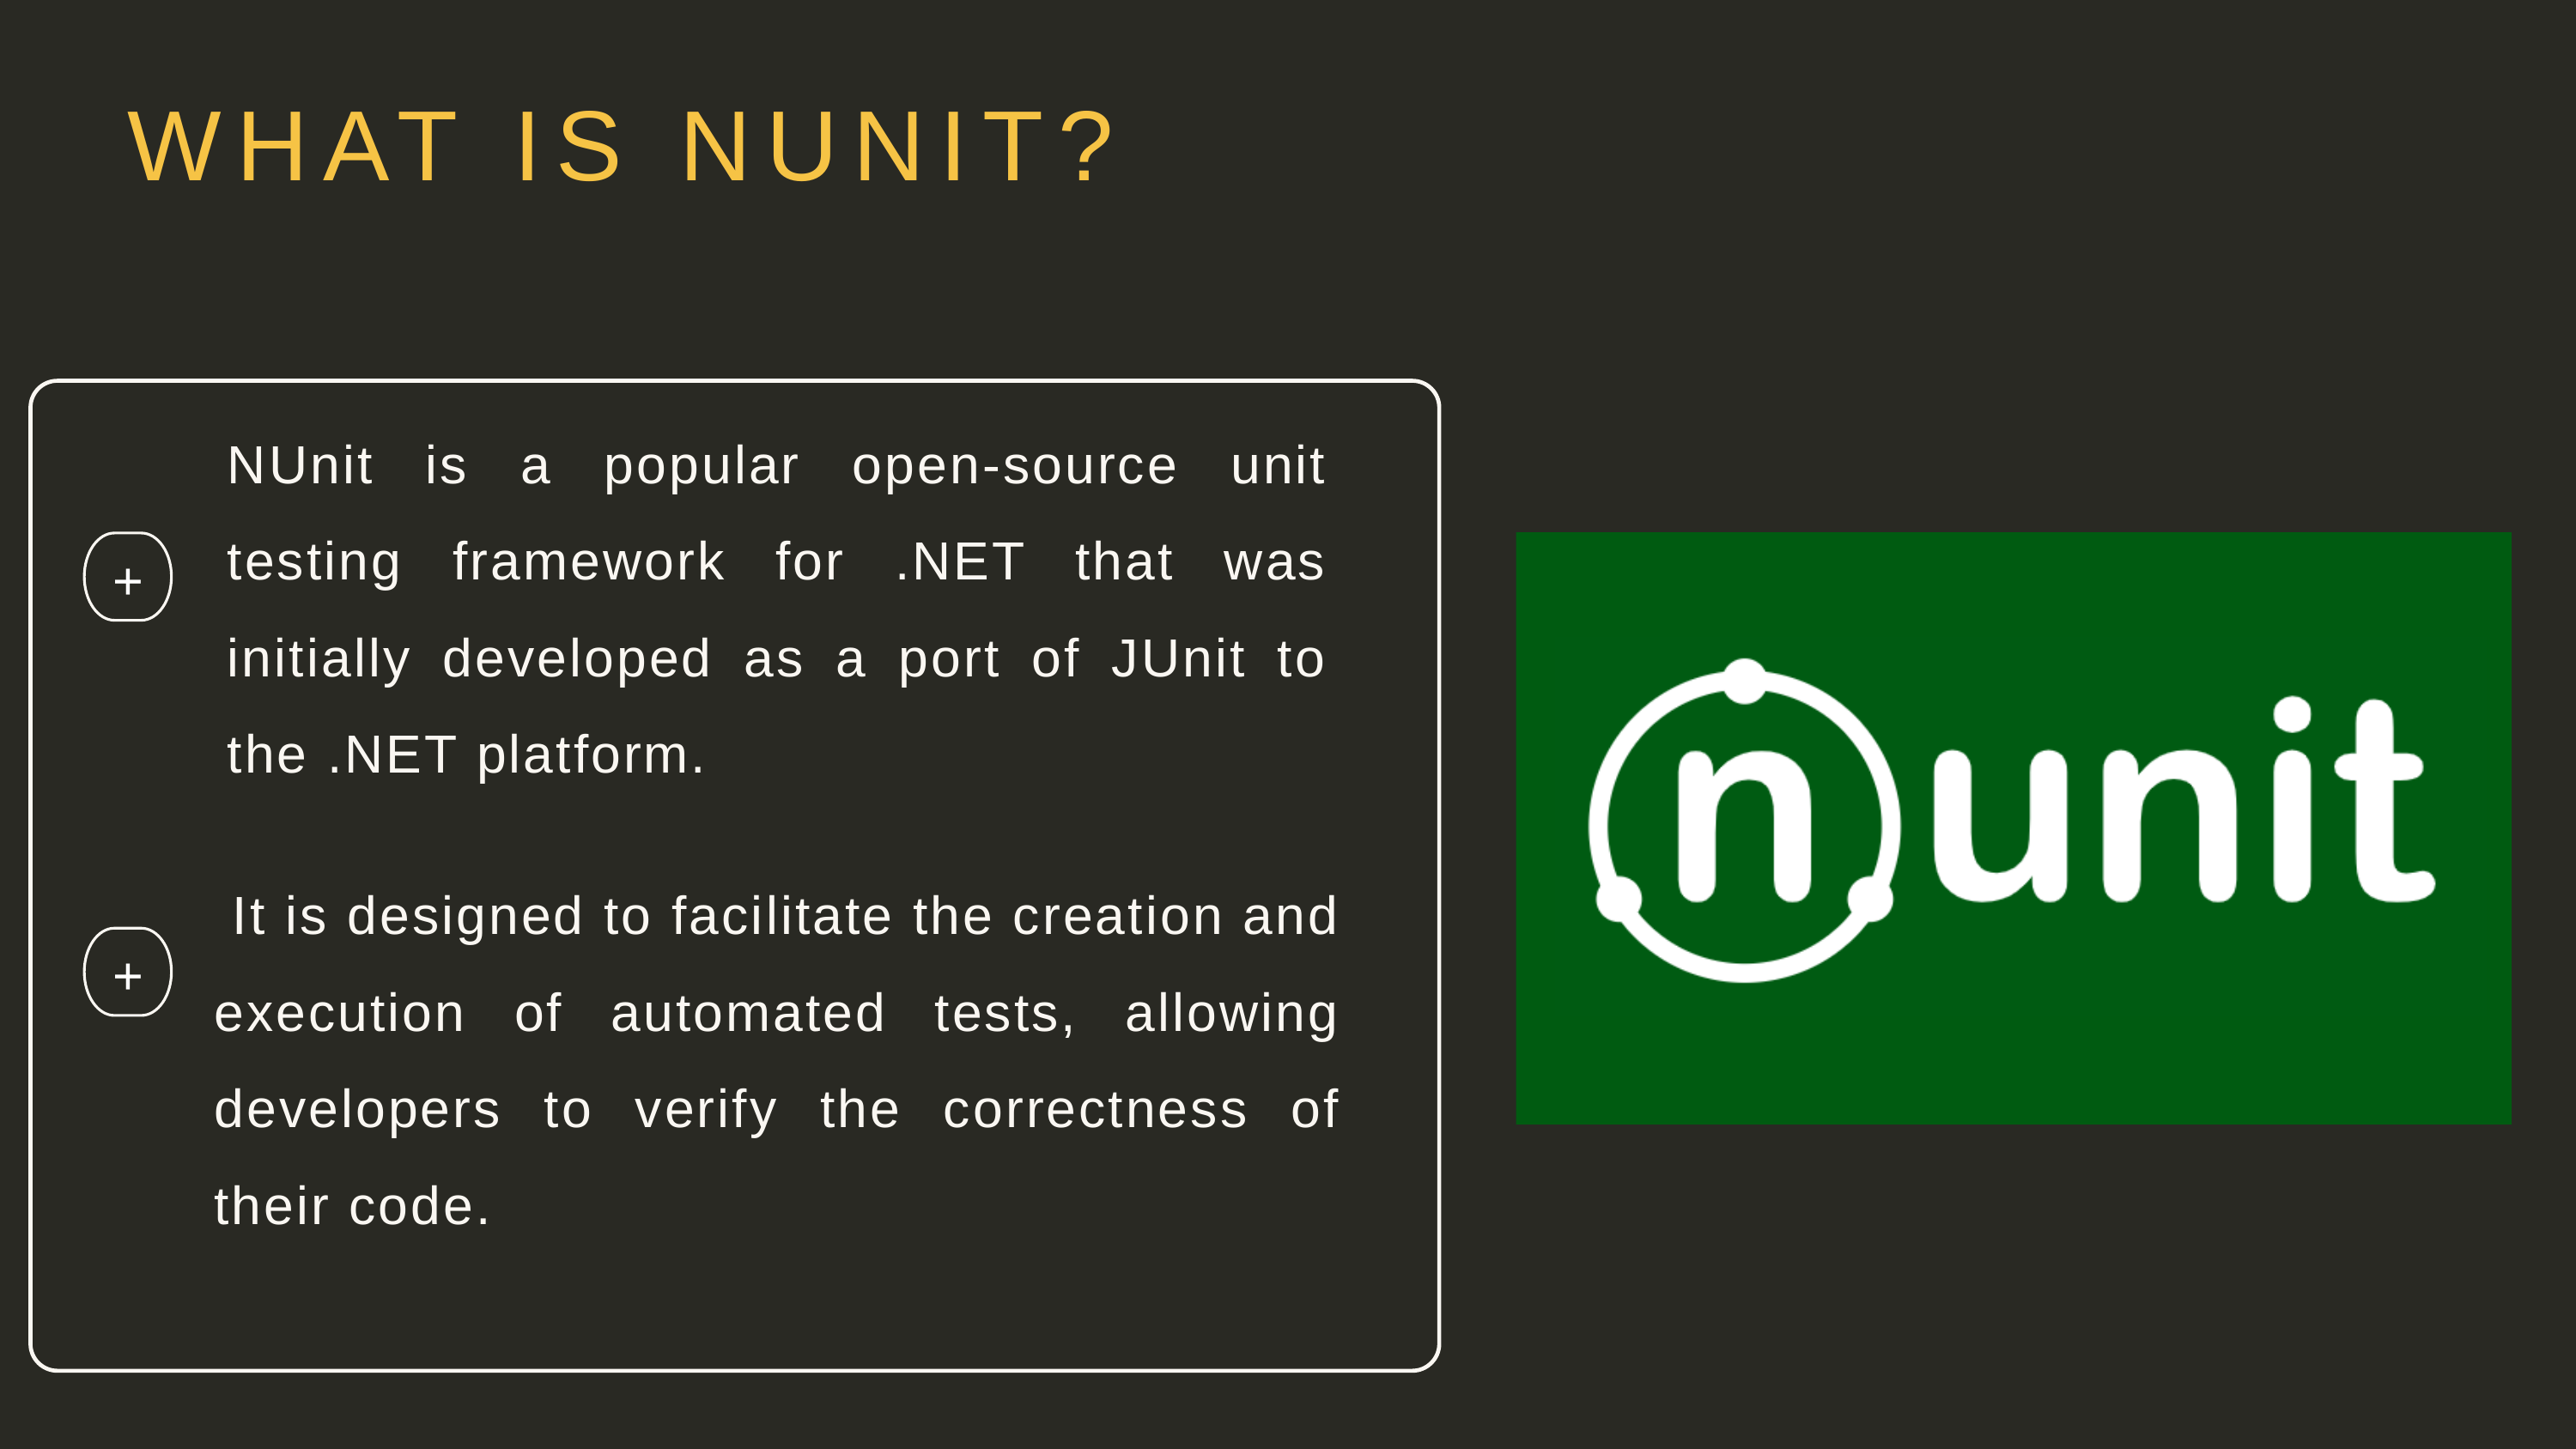

WHAT IS NUNIT?

NUnit is a popular open-source unit testing framework for .NET that was initially developed as a port of JUnit to the .NET platform.

+

 It is designed to facilitate the creation and execution of automated tests, allowing developers to verify the correctness of their code.

+